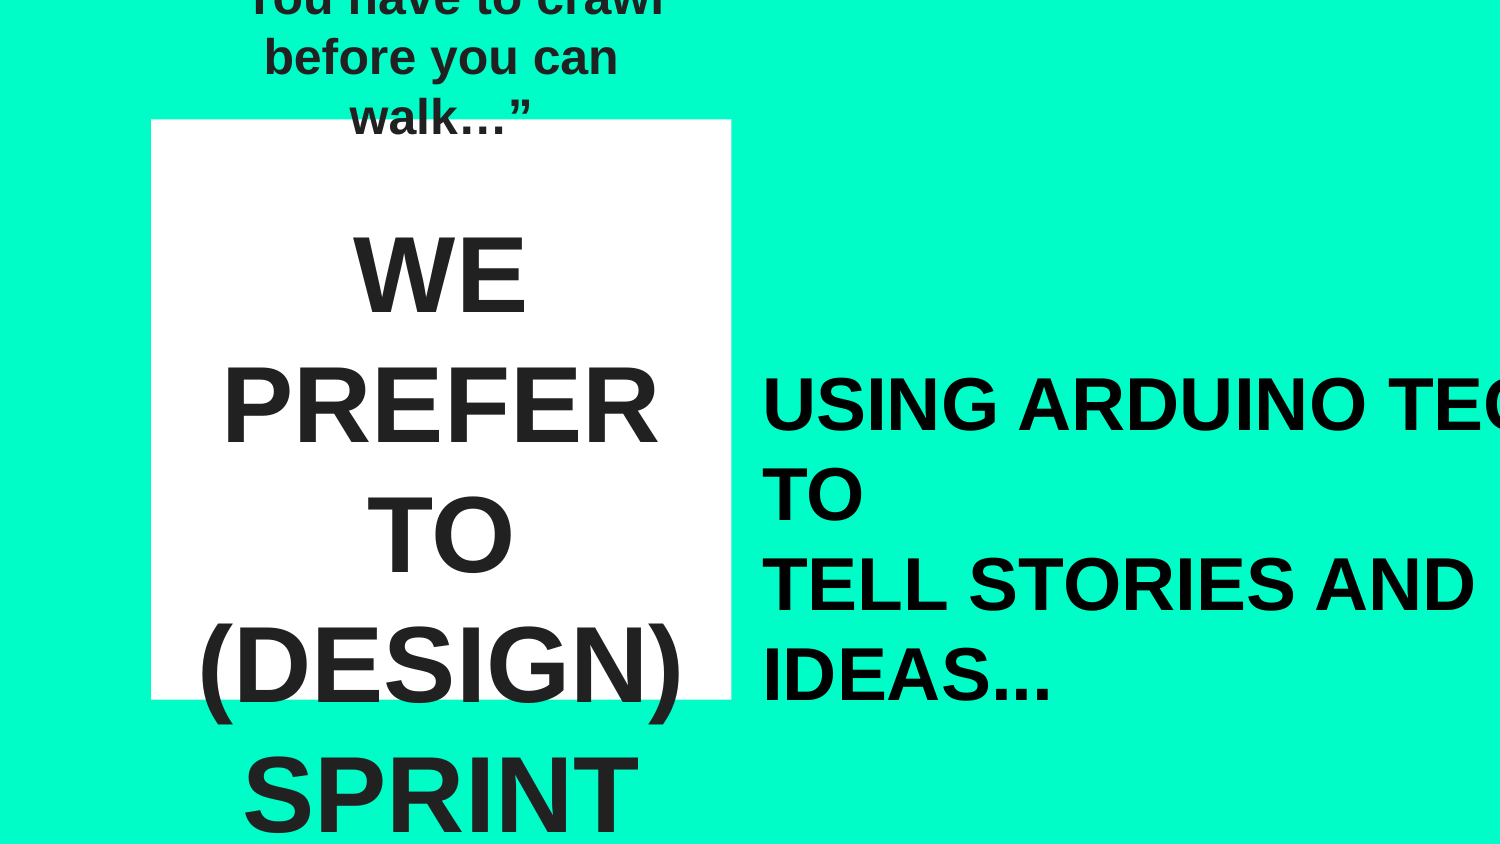

# “You have to crawl before you can walk…”

WE PREFER TO
(DESIGN) SPRINT
USING ARDUINO TECHNOLOGY TO
TELL STORIES AND CREATE IDEAS...